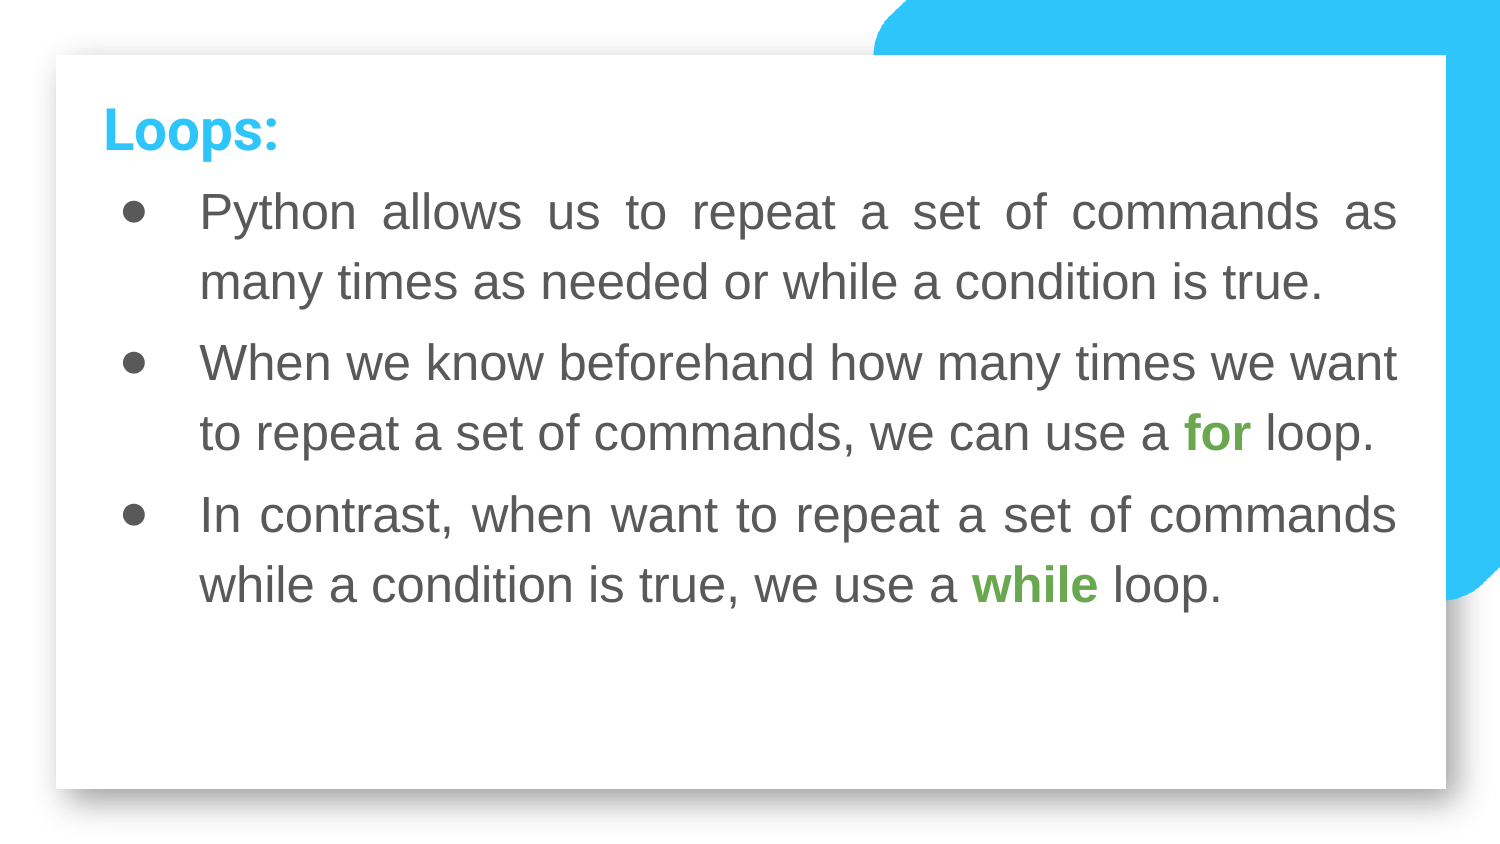

Loops:

Python allows us to repeat a set of commands as many times as needed or while a condition is true.
When we know beforehand how many times we want to repeat a set of commands, we can use a for loop.
In contrast, when want to repeat a set of commands while a condition is true, we use a while loop.